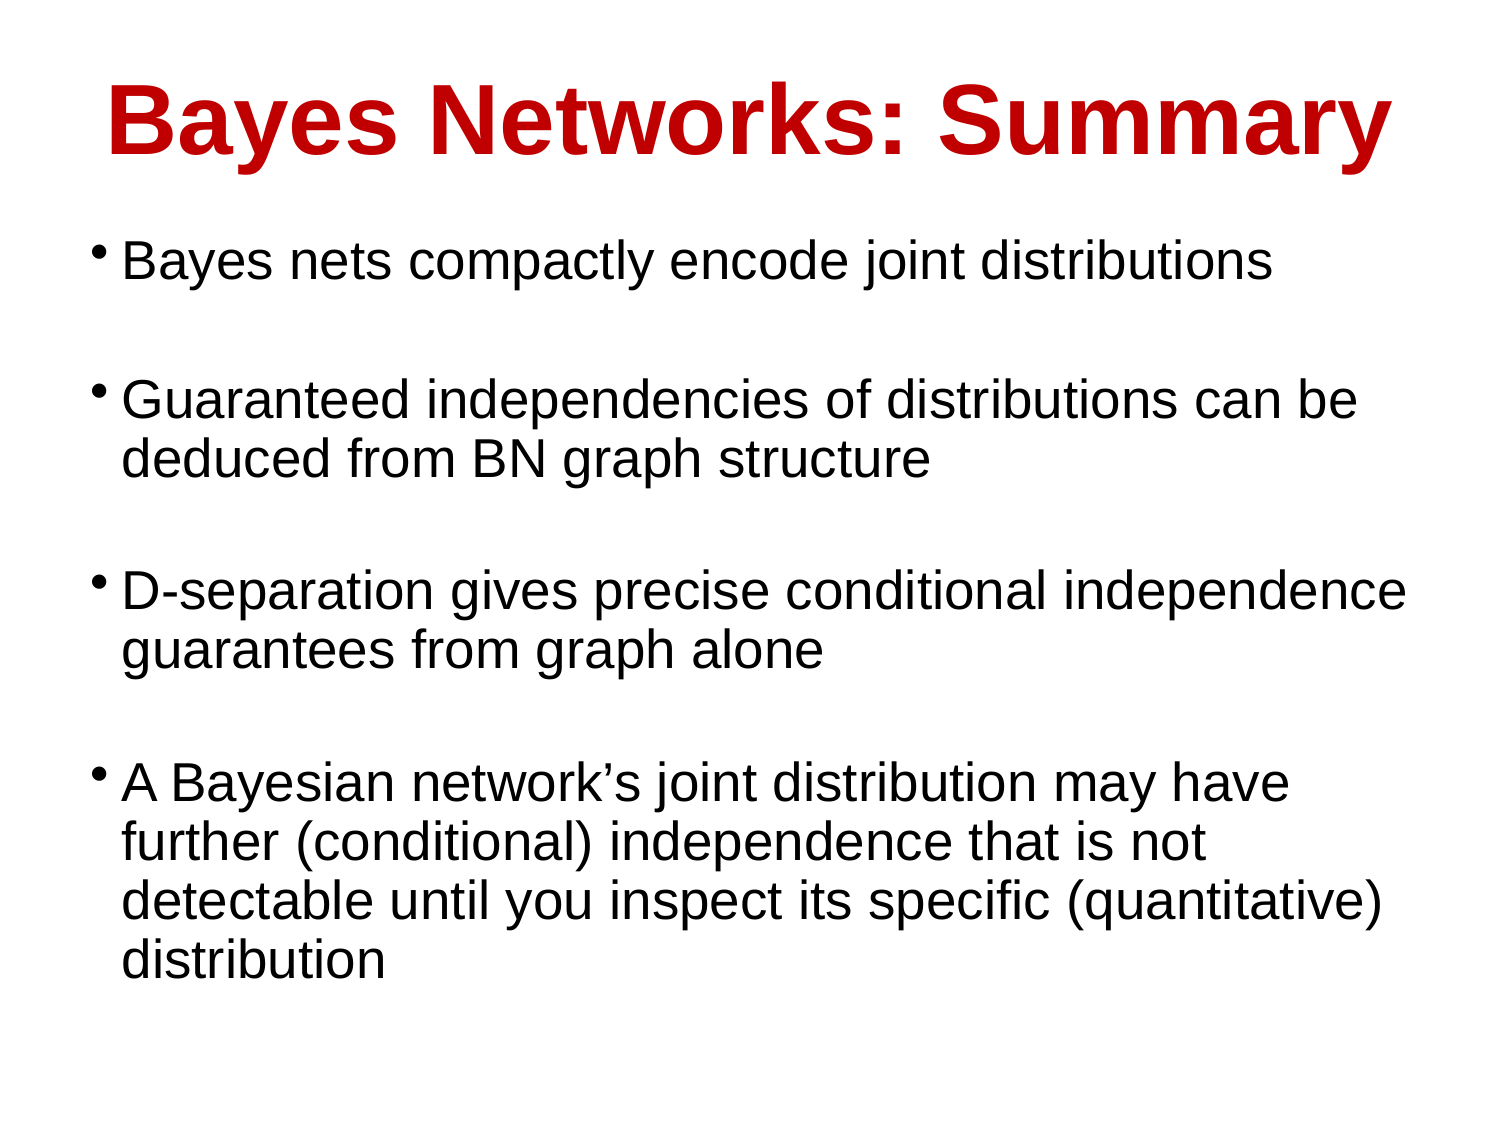

# Bayes Networks: Summary
Bayes nets compactly encode joint distributions
Guaranteed independencies of distributions can be deduced from BN graph structure
D-separation gives precise conditional independence guarantees from graph alone
A Bayesian network’s joint distribution may have further (conditional) independence that is not detectable until you inspect its specific (quantitative) distribution